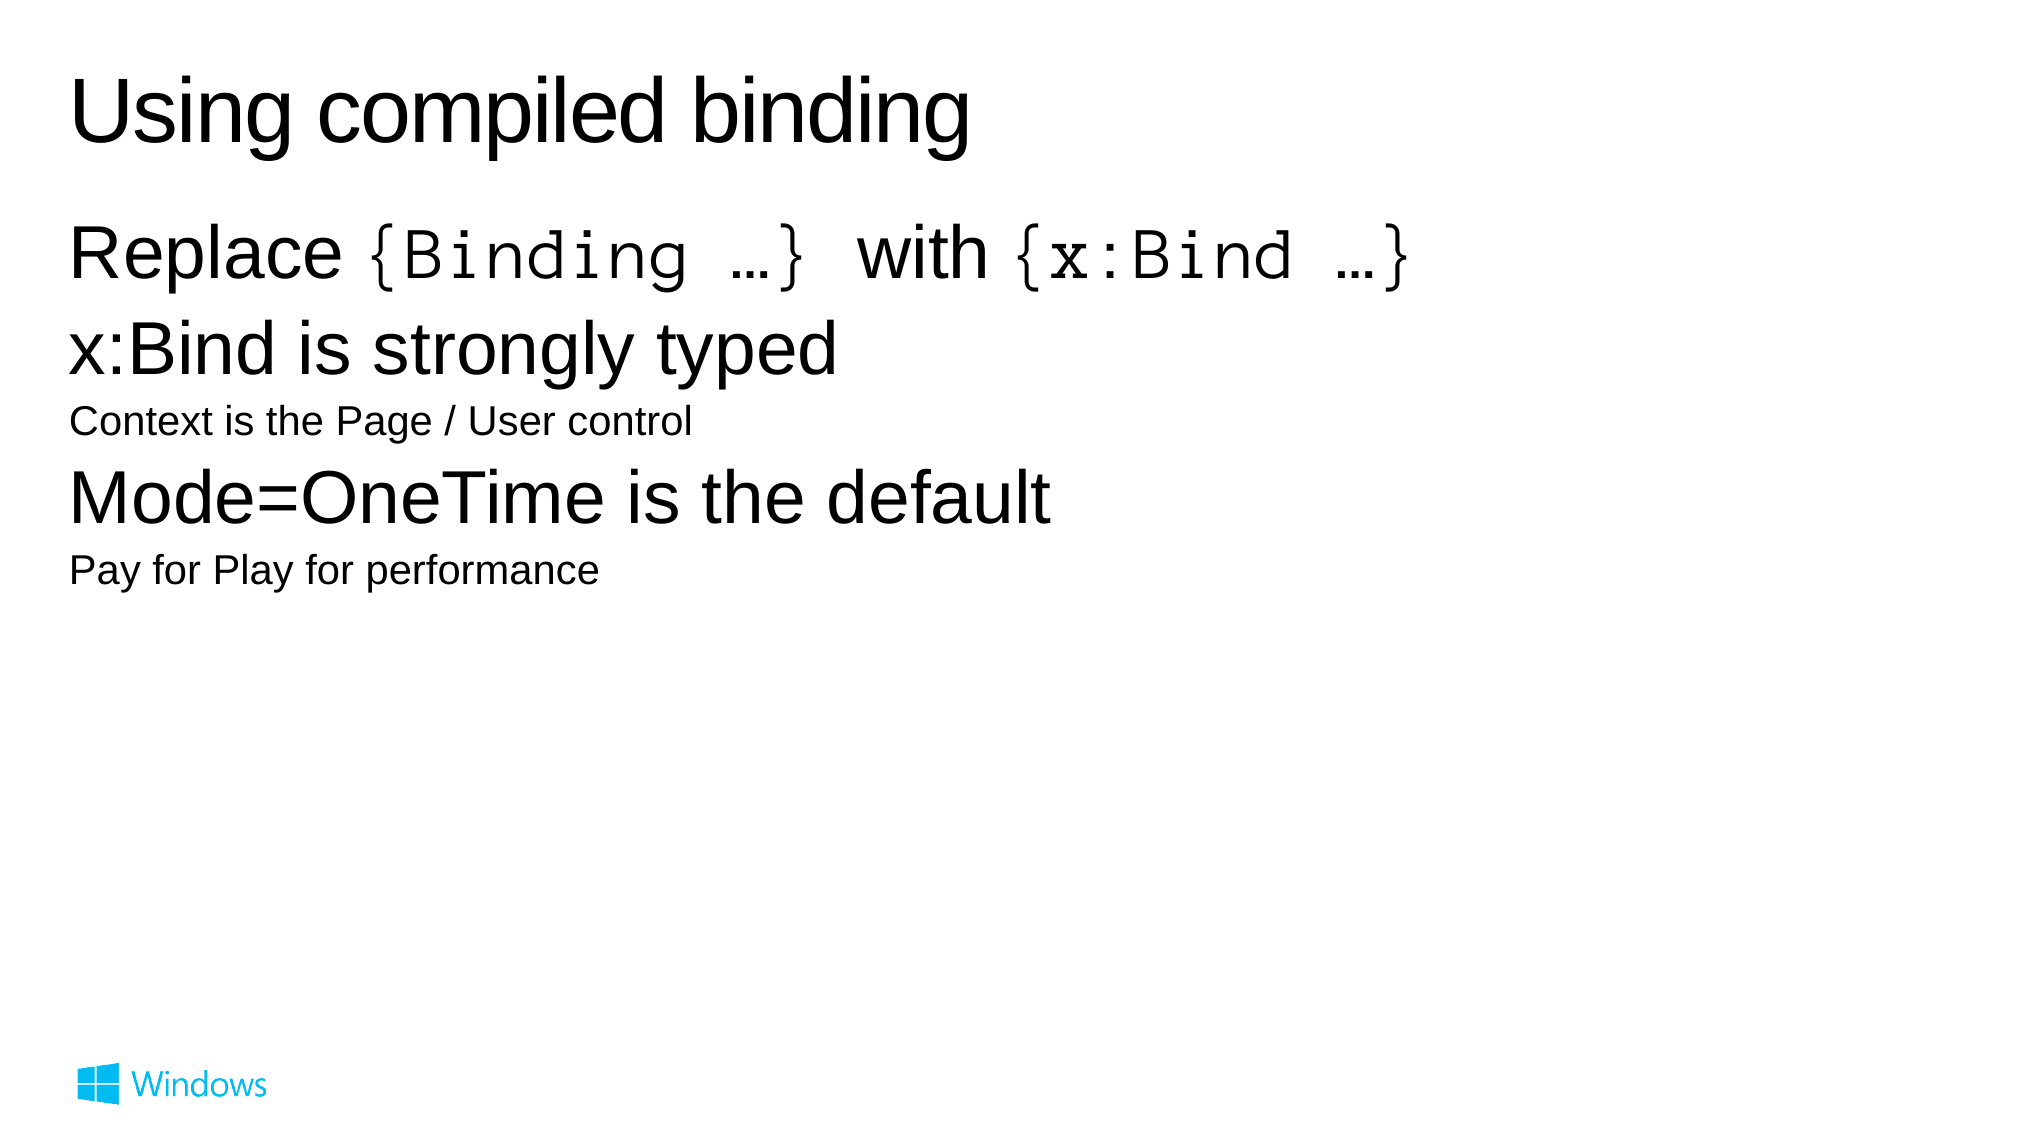

# Using compiled binding
Replace {Binding …} with {x:Bind …}
x:Bind is strongly typed
Context is the Page / User control
Mode=OneTime is the default
Pay for Play for performance